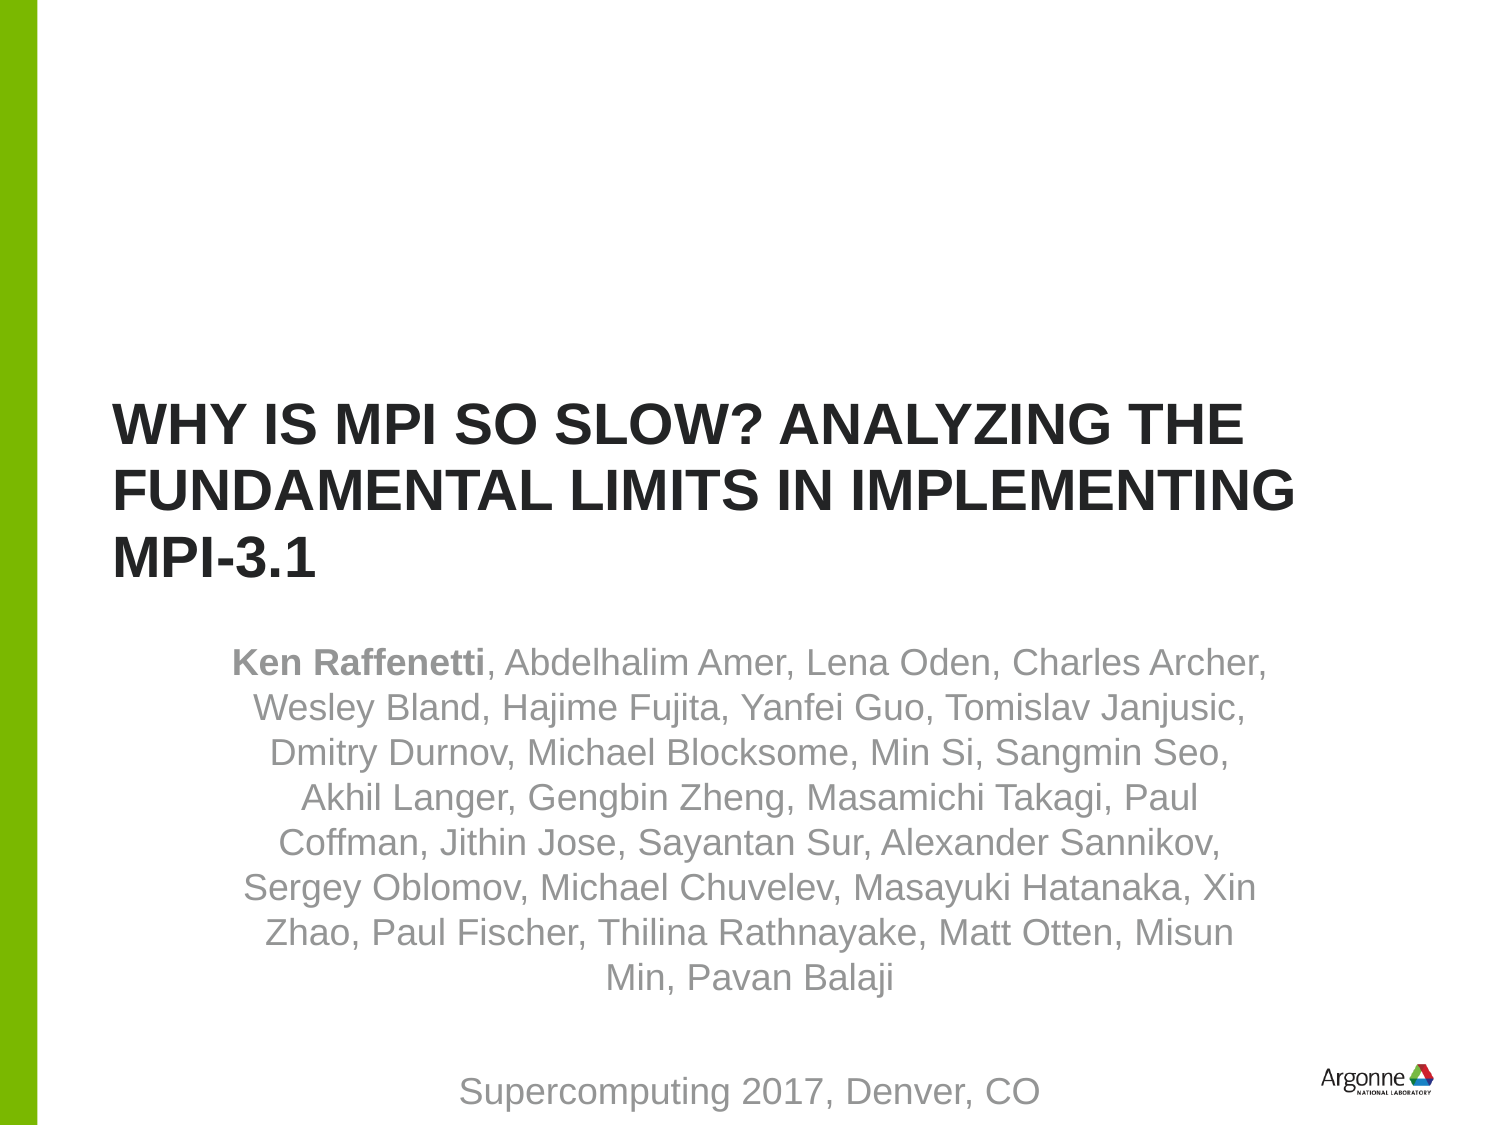

# Why is MPI So Slow? Analyzing the Fundamental limits in implementing MPI-3.1
Ken Raffenetti, Abdelhalim Amer, Lena Oden, Charles Archer, Wesley Bland, Hajime Fujita, Yanfei Guo, Tomislav Janjusic, Dmitry Durnov, Michael Blocksome, Min Si, Sangmin Seo, Akhil Langer, Gengbin Zheng, Masamichi Takagi, Paul Coffman, Jithin Jose, Sayantan Sur, Alexander Sannikov, Sergey Oblomov, Michael Chuvelev, Masayuki Hatanaka, Xin Zhao, Paul Fischer, Thilina Rathnayake, Matt Otten, Misun Min, Pavan Balaji

Supercomputing 2017, Denver, CO